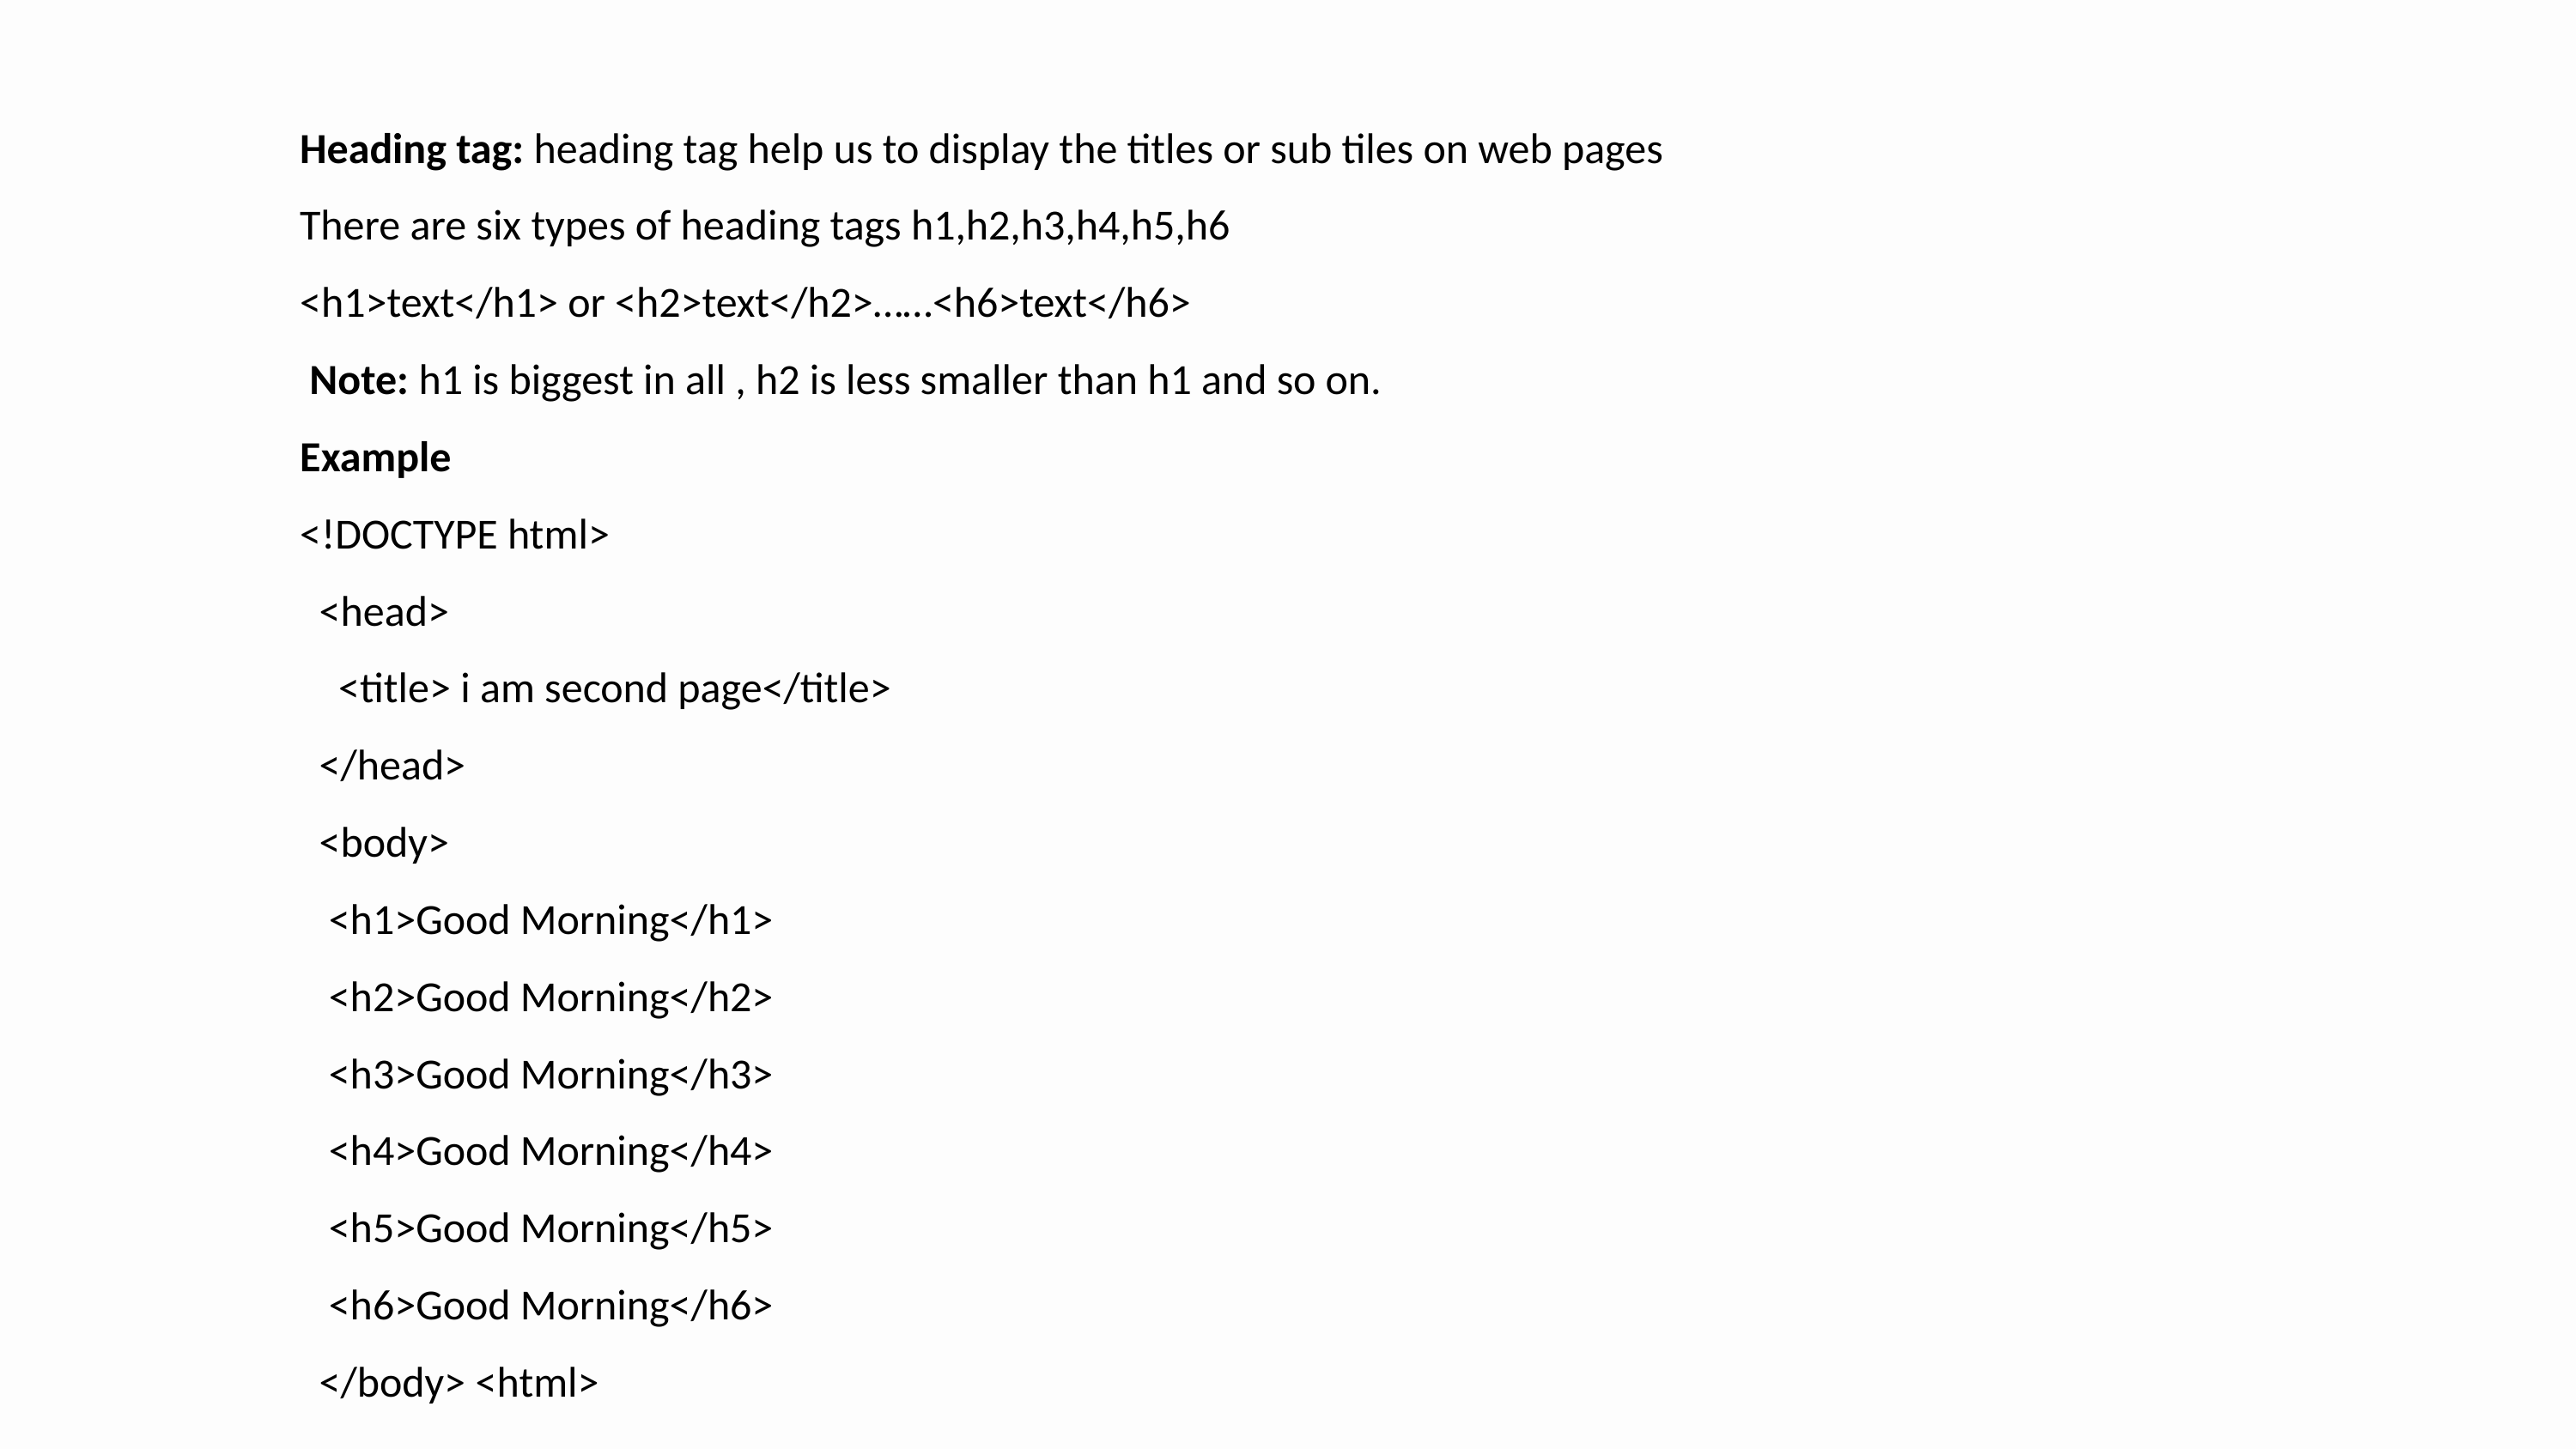

Heading tag: heading tag help us to display the titles or sub tiles on web pages
There are six types of heading tags h1,h2,h3,h4,h5,h6
<h1>text</h1> or <h2>text</h2>……<h6>text</h6>
 Note: h1 is biggest in all , h2 is less smaller than h1 and so on.
Example
<!DOCTYPE html>
  <head>
    <title> i am second page</title>
  </head>
  <body>
   <h1>Good Morning</h1>
   <h2>Good Morning</h2>
   <h3>Good Morning</h3>
   <h4>Good Morning</h4>
   <h5>Good Morning</h5>
   <h6>Good Morning</h6>
  </body> <html>